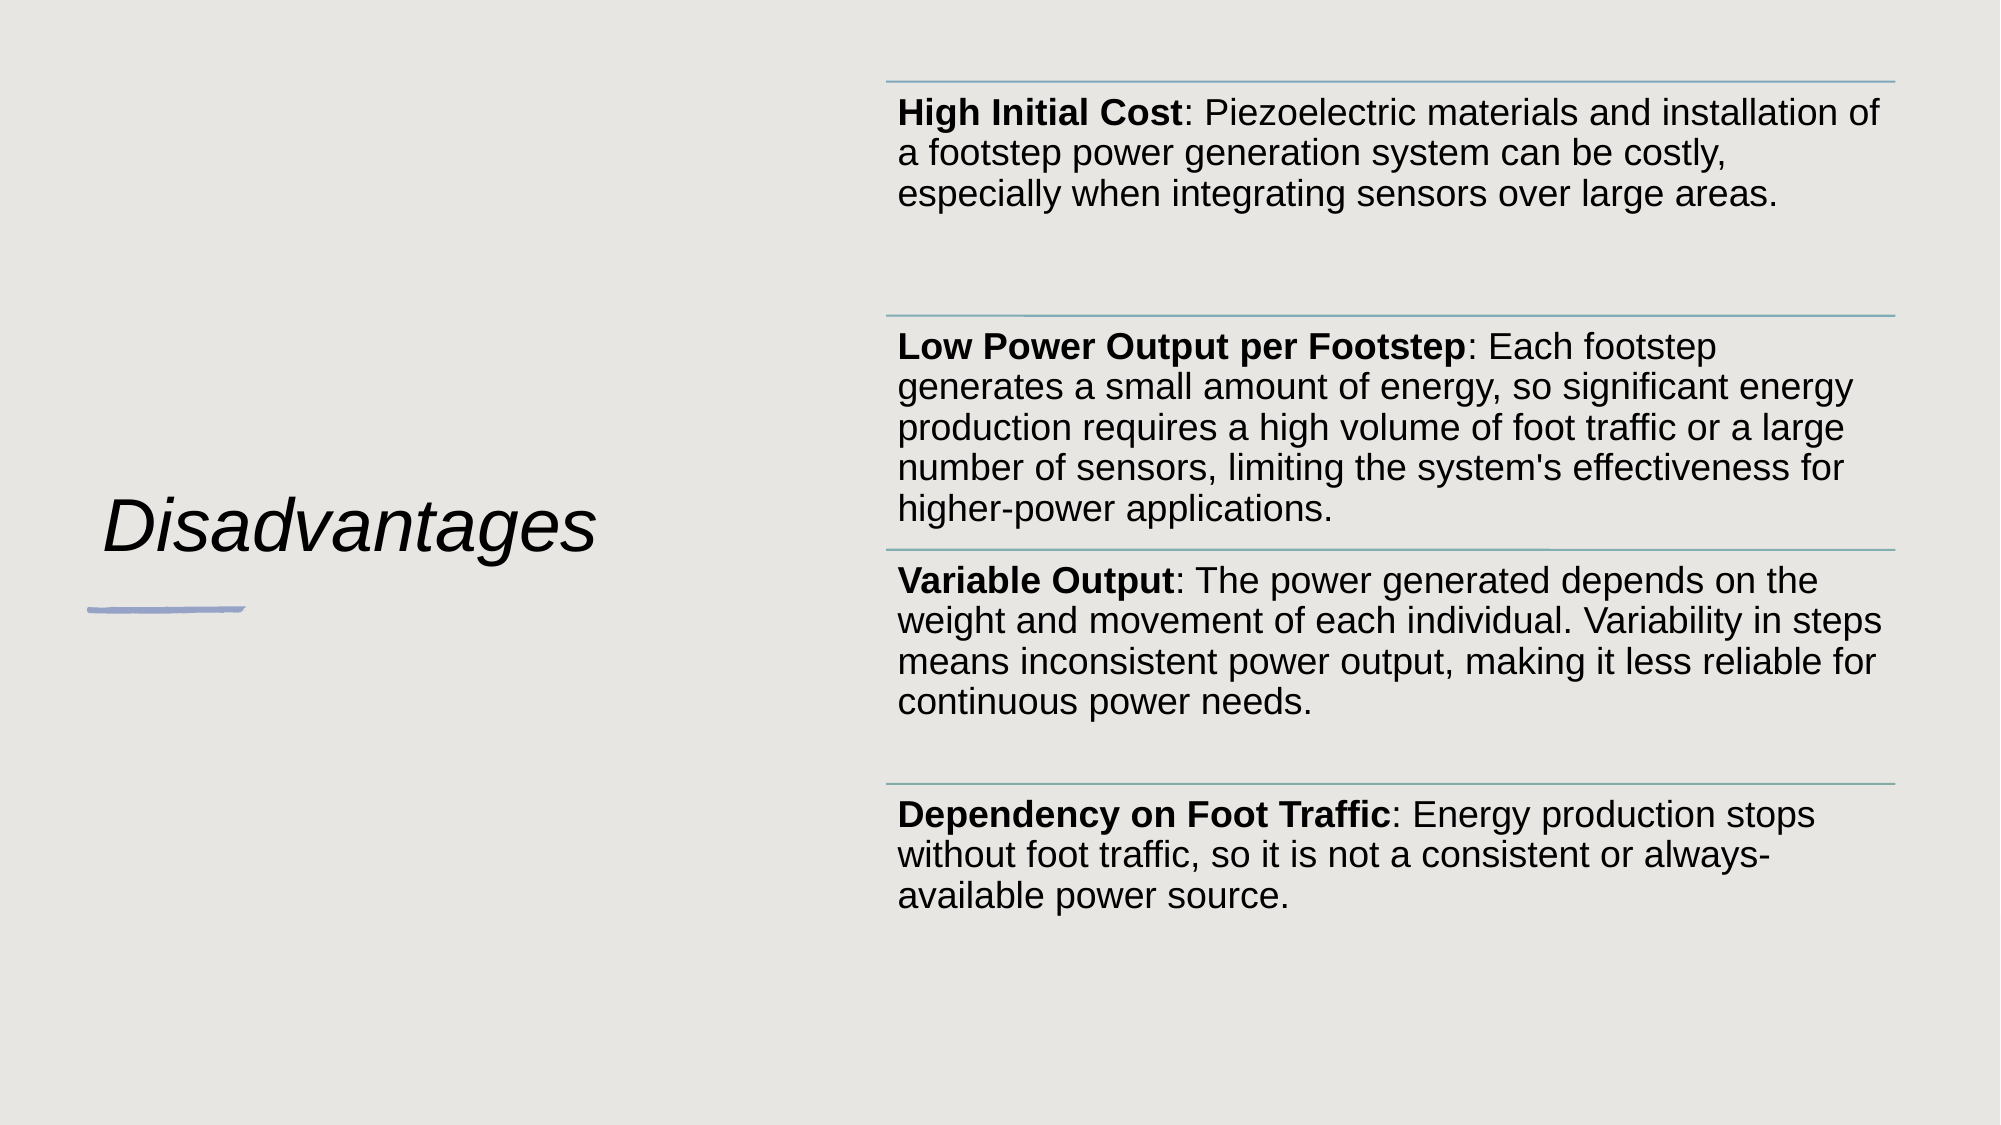

High Initial Cost: Piezoelectric materials and installation of a footstep power generation system can be costly, especially when integrating sensors over large areas.
Low Power Output per Footstep: Each footstep generates a small amount of energy, so significant energy production requires a high volume of foot traffic or a large number of sensors, limiting the system's effectiveness for higher-power applications.
Variable Output: The power generated depends on the weight and movement of each individual. Variability in steps means inconsistent power output, making it less reliable for continuous power needs.
Dependency on Foot Traffic: Energy production stops without foot traffic, so it is not a consistent or always-available power source.
# Disadvantages